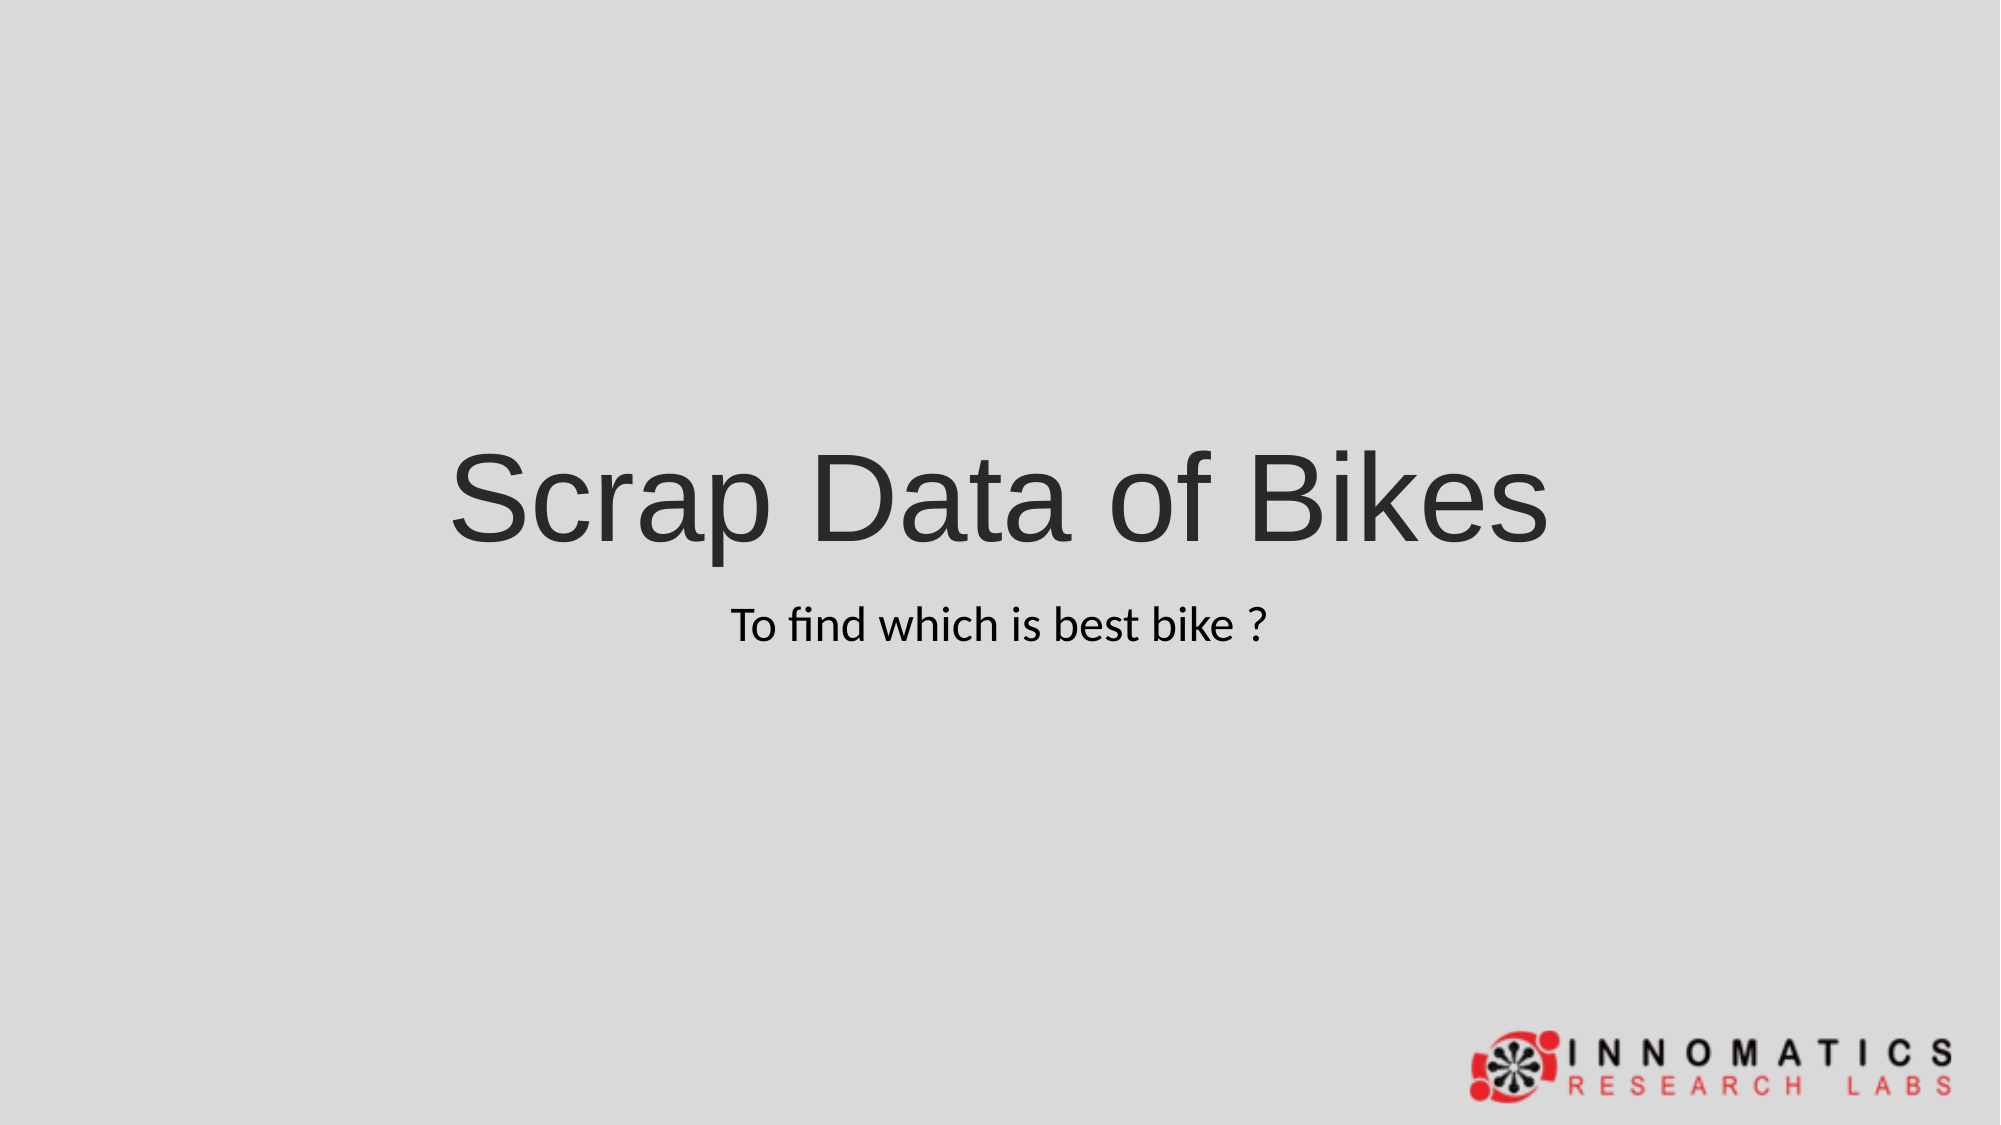

# Scrap Data of Bikes
To find which is best bike ?